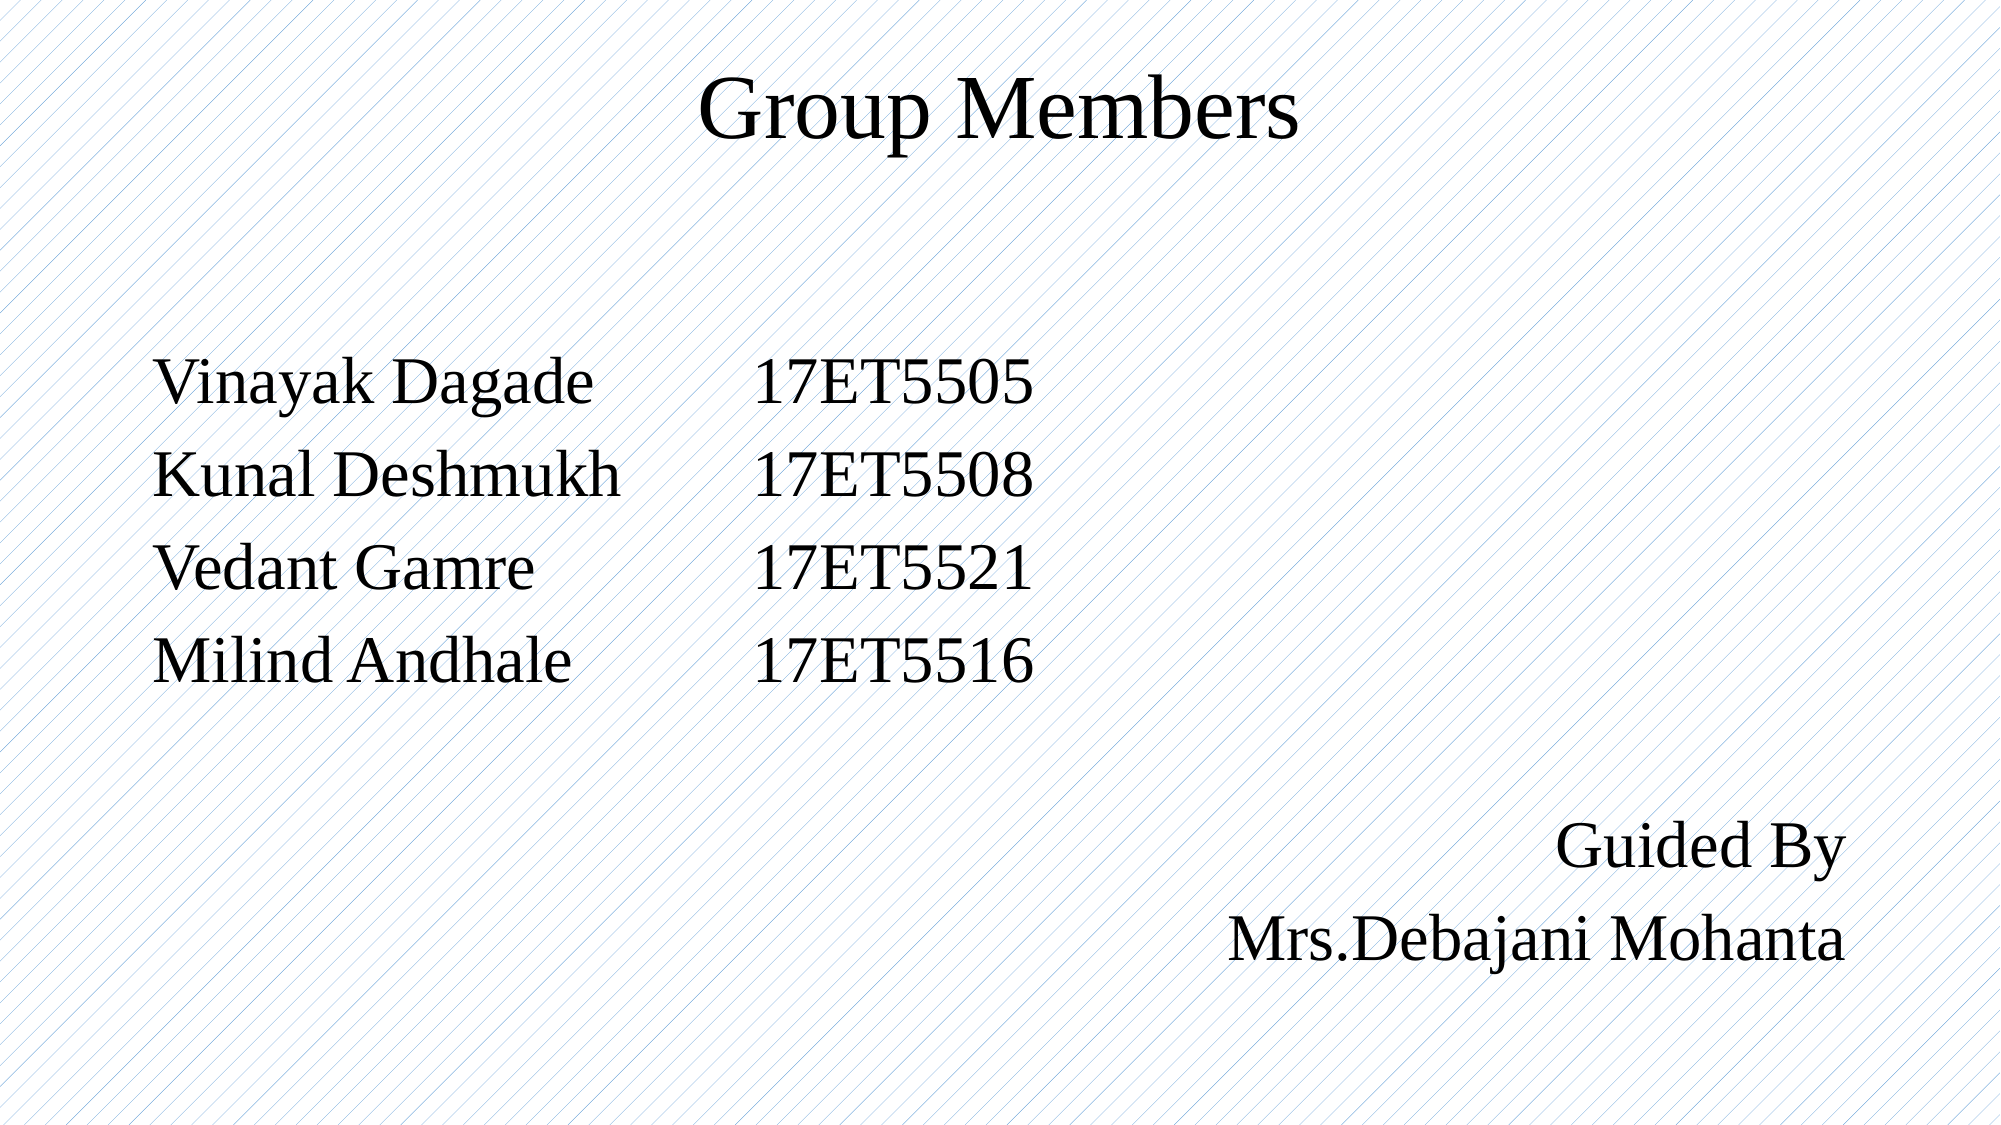

# Group Members

Vinayak Dagade		17ET5505
Kunal Deshmukh	17ET5508
Vedant Gamre		17ET5521
Milind Andhale		17ET5516

Guided By
Mrs.Debajani Mohanta